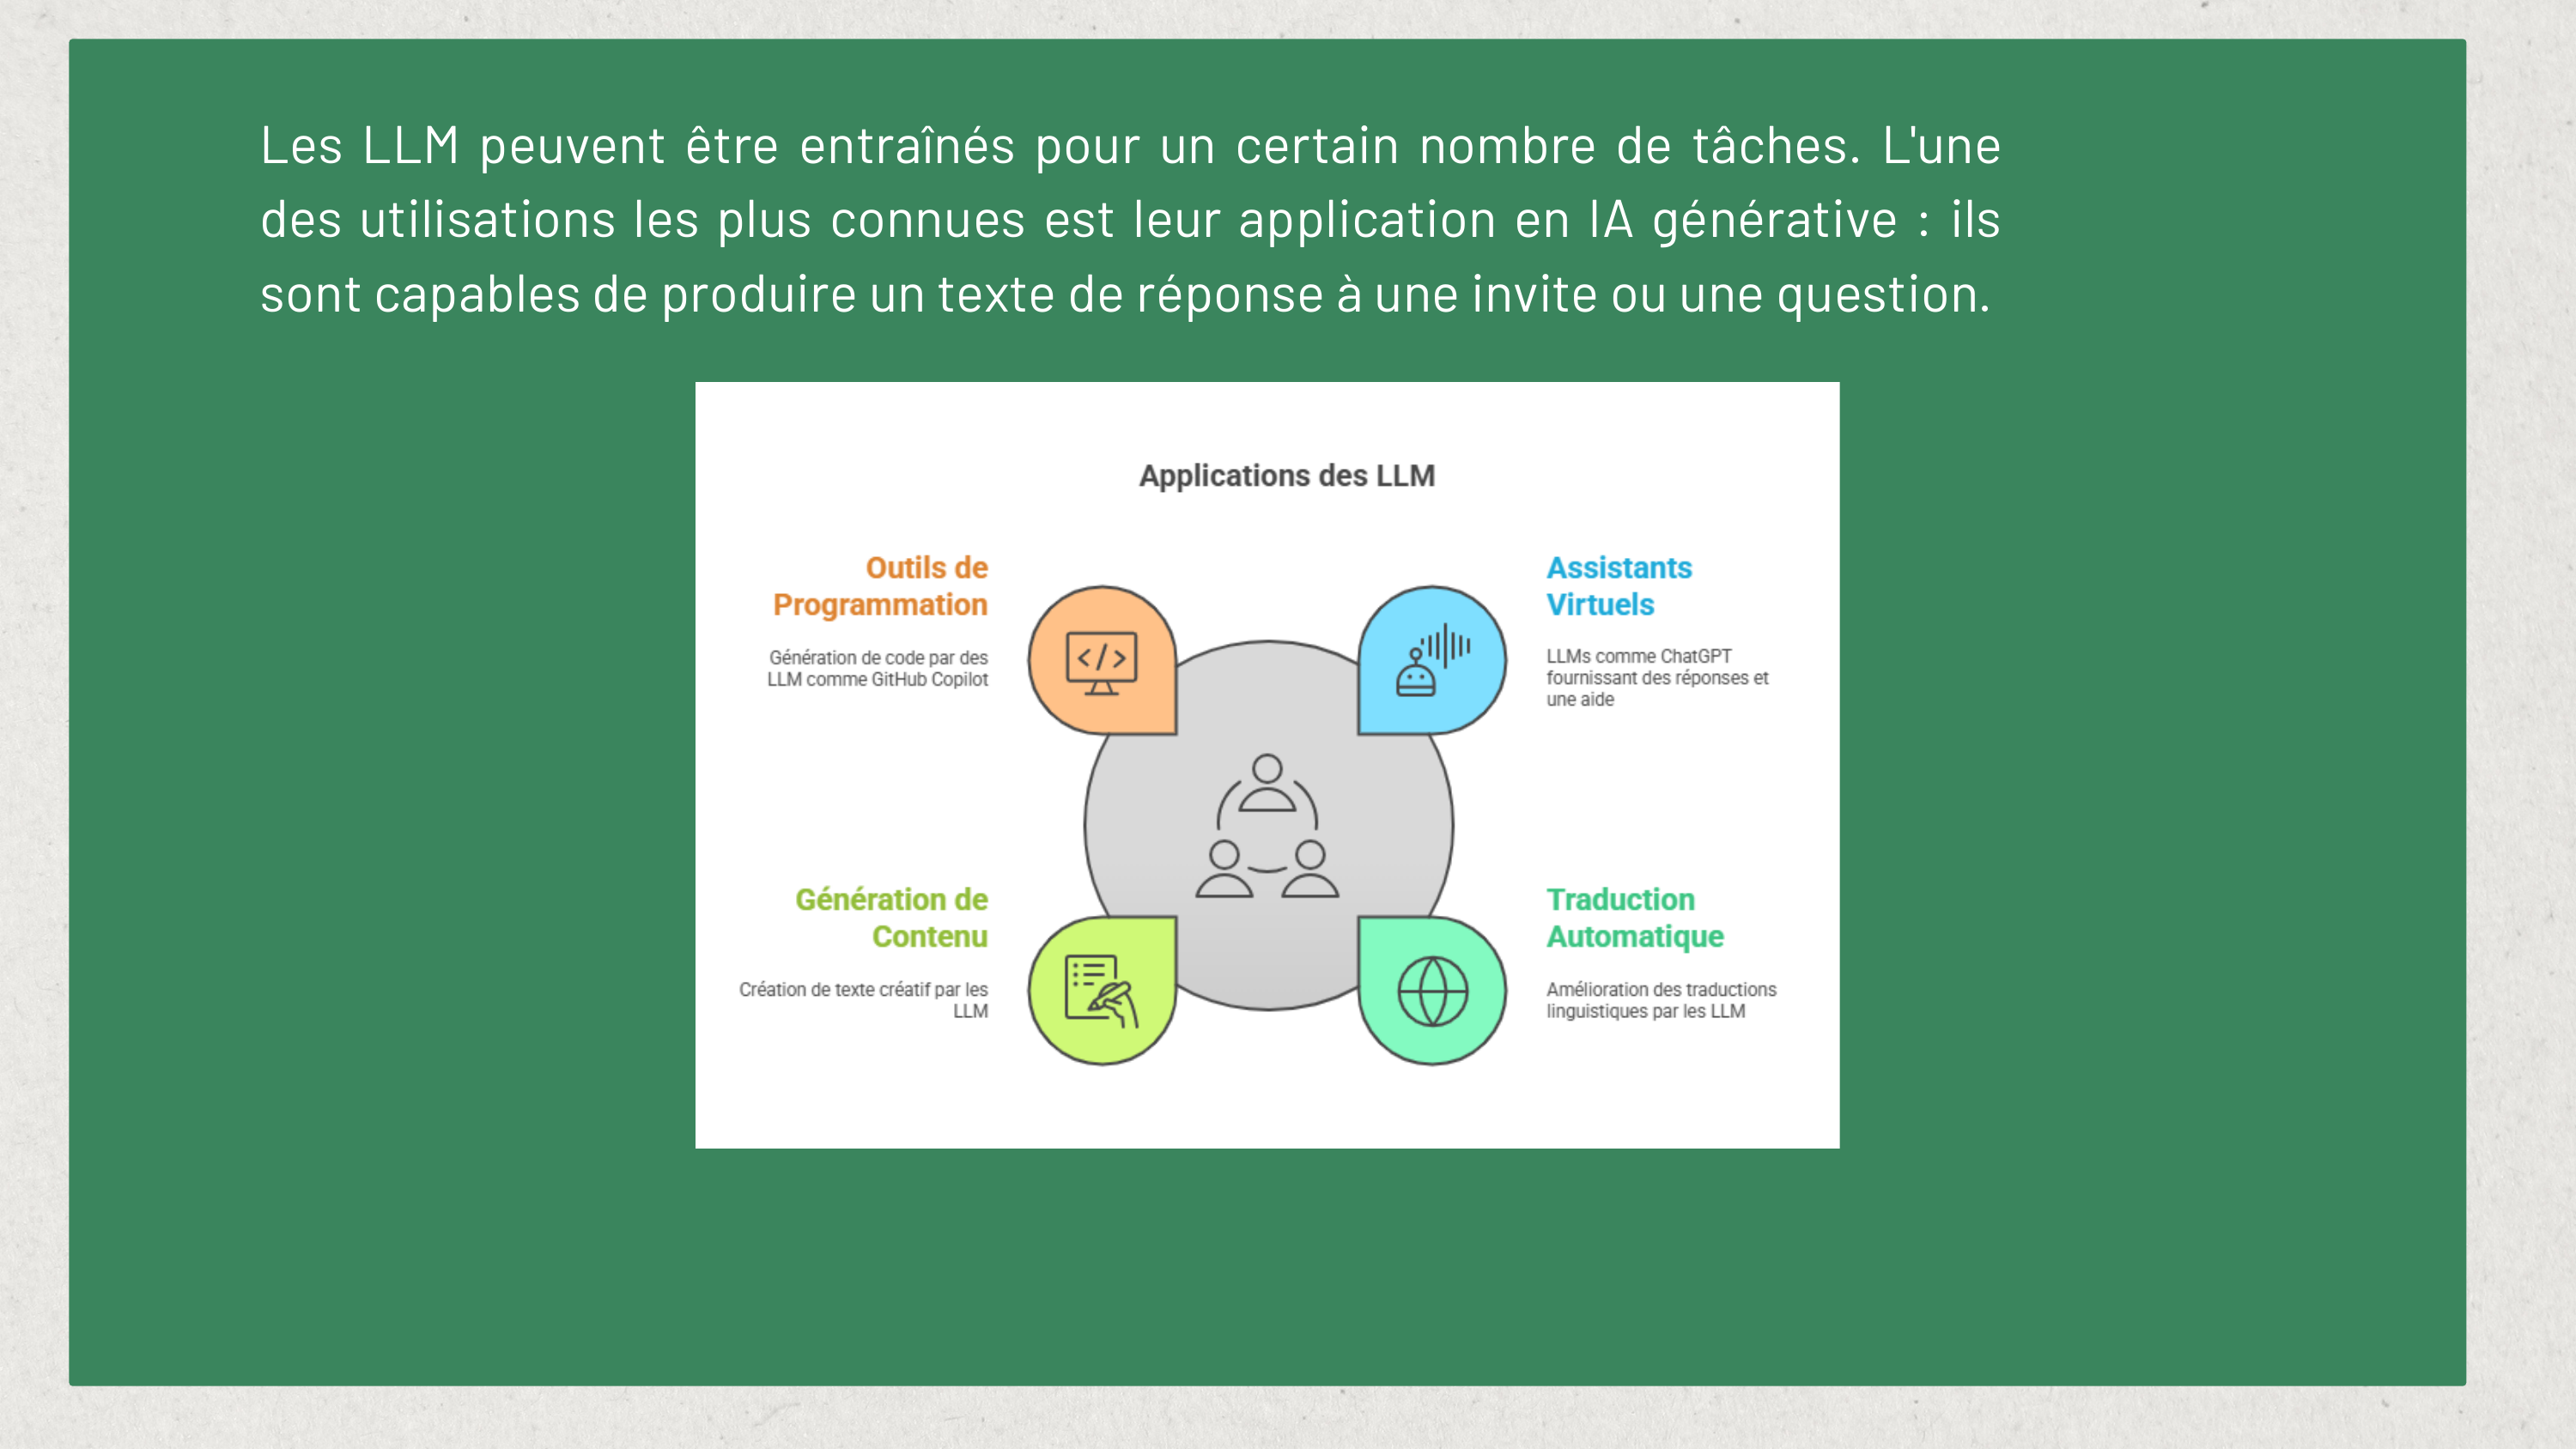

Les LLM peuvent être entraînés pour un certain nombre de tâches. L'une des utilisations les plus connues est leur application en IA générative : ils sont capables de produire un texte de réponse à une invite ou une question.